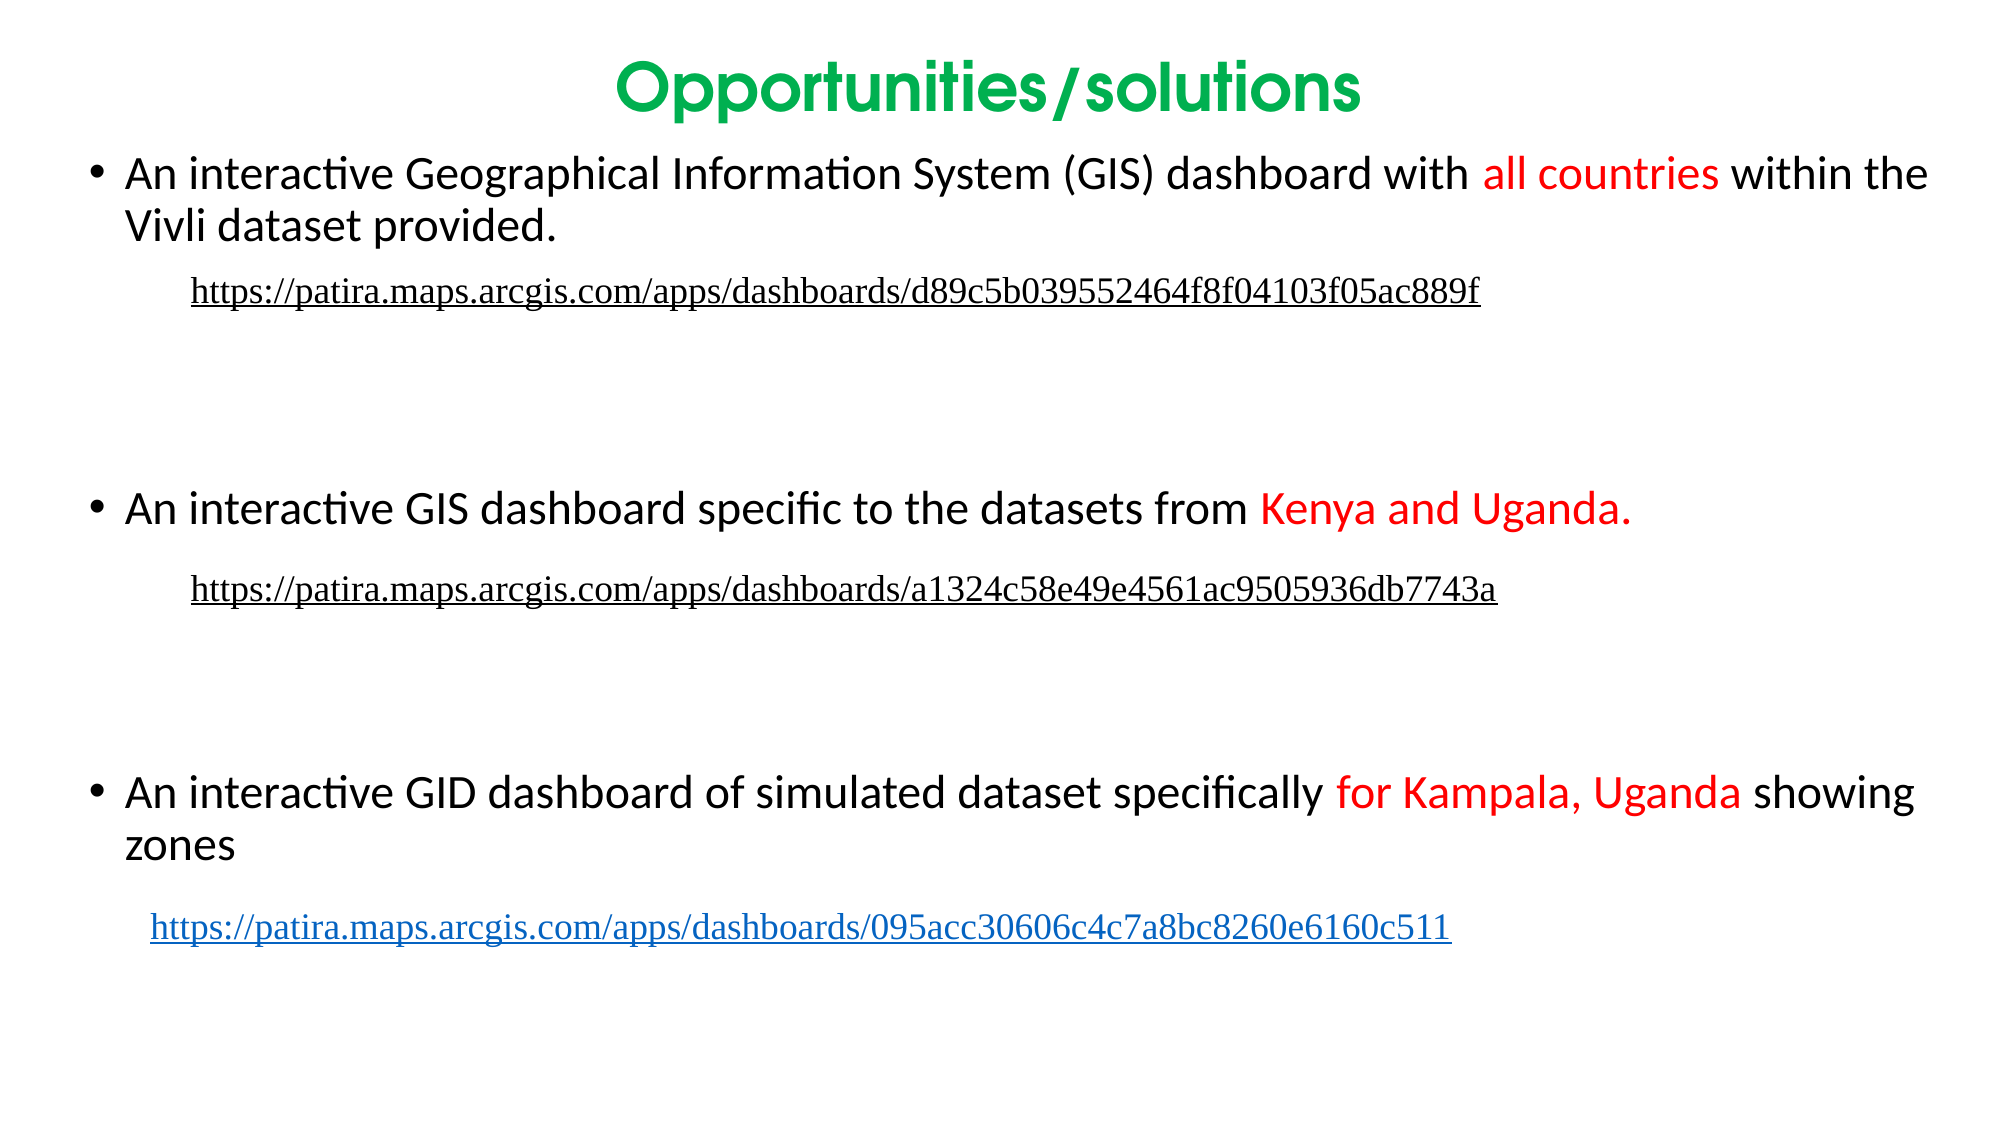

Opportunities/solutions
An interactive Geographical Information System (GIS) dashboard with all countries within the Vivli dataset provided.

An interactive GIS dashboard specific to the datasets from Kenya and Uganda.

An interactive GID dashboard of simulated dataset specifically for Kampala, Uganda showing zones

https://patira.maps.arcgis.com/apps/dashboards/d89c5b039552464f8f04103f05ac889f
https://patira.maps.arcgis.com/apps/dashboards/a1324c58e49e4561ac9505936db7743a
https://patira.maps.arcgis.com/apps/dashboards/095acc30606c4c7a8bc8260e6160c511